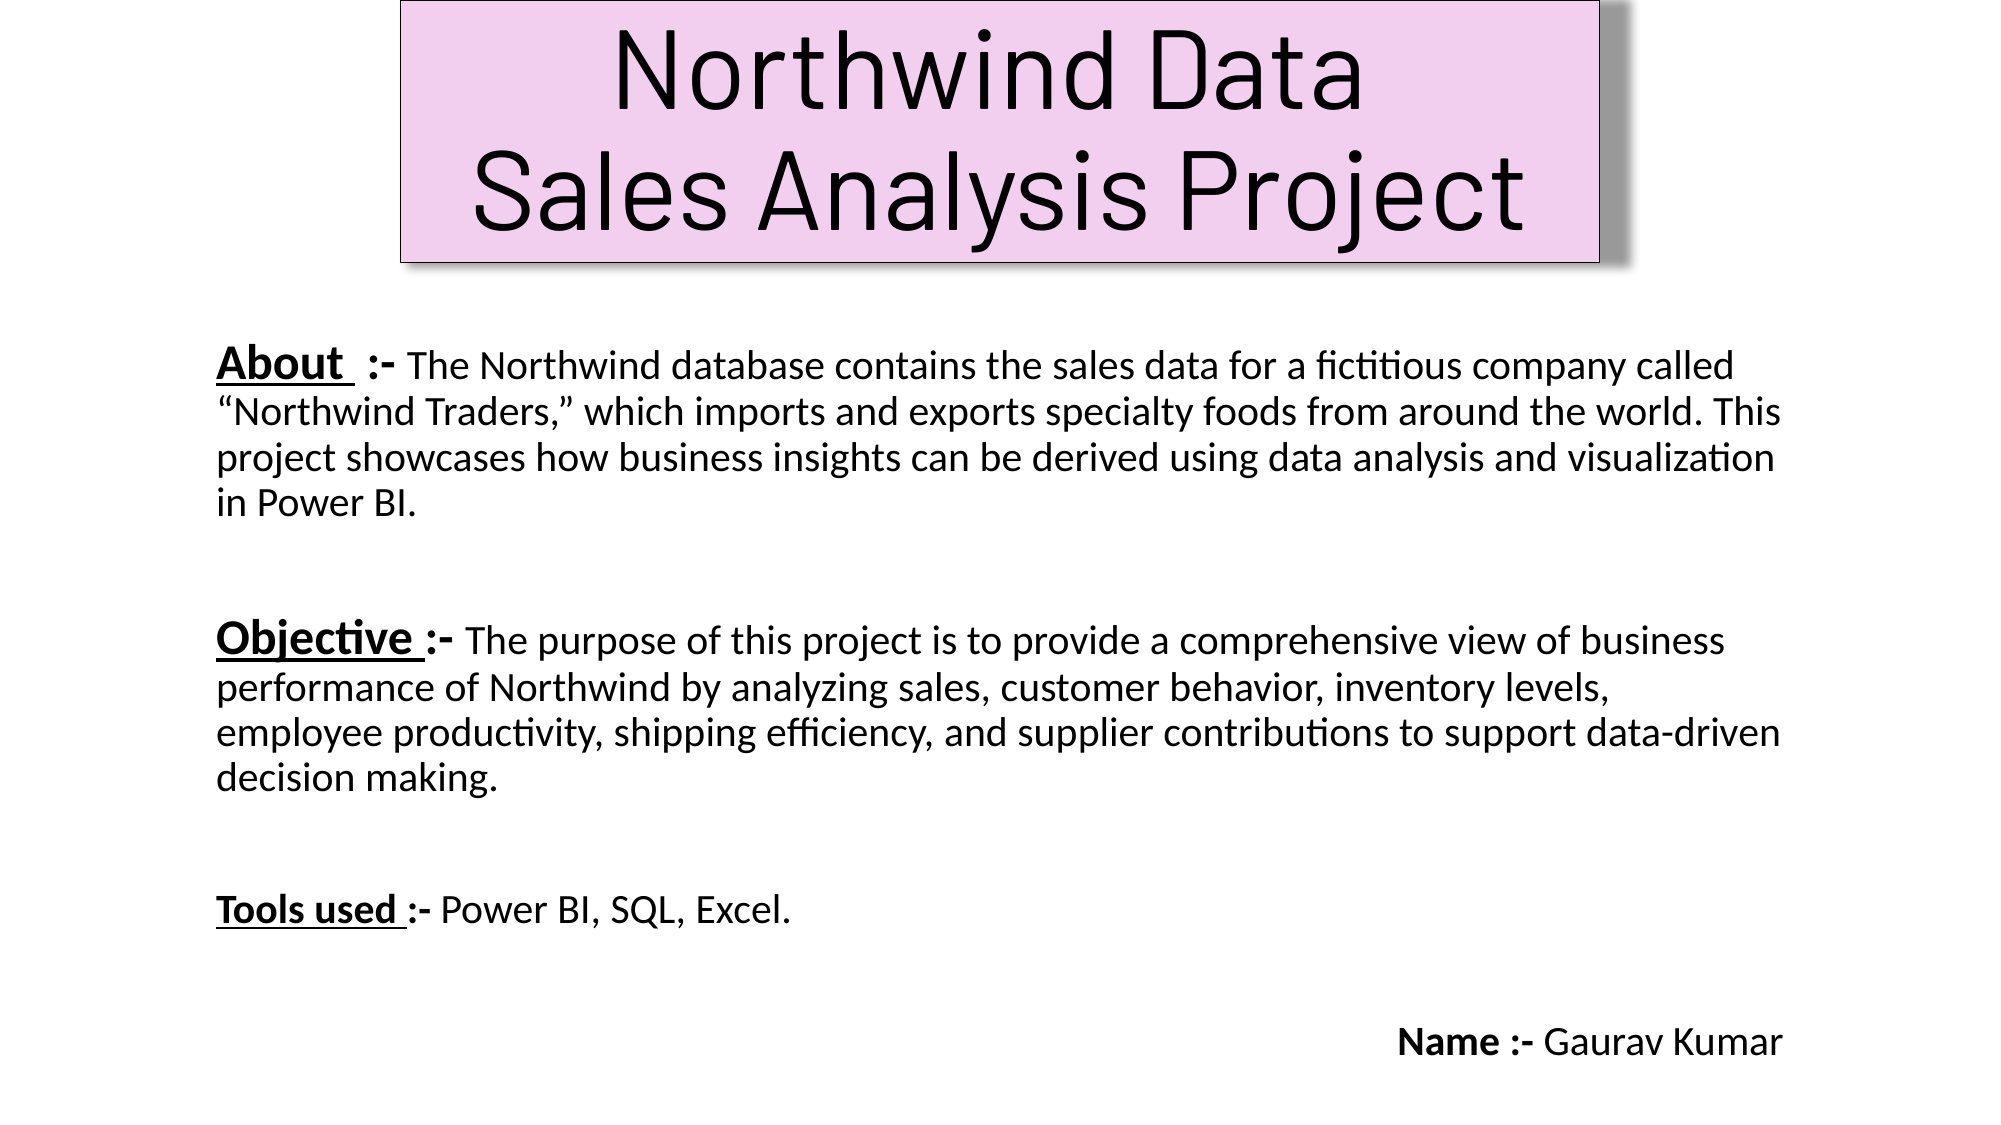

# Northwind Data Sales Analysis Project
About  :- The Northwind database contains the sales data for a fictitious company called “Northwind Traders,” which imports and exports specialty foods from around the world. This project showcases how business insights can be derived using data analysis and visualization in Power BI.

Objective :- The purpose of this project is to provide a comprehensive view of business performance of Northwind by analyzing sales, customer behavior, inventory levels, employee productivity, shipping efficiency, and supplier contributions to support data-driven decision making.

Tools used :- Power BI, SQL, Excel.

Name :- Gaurav Kumar